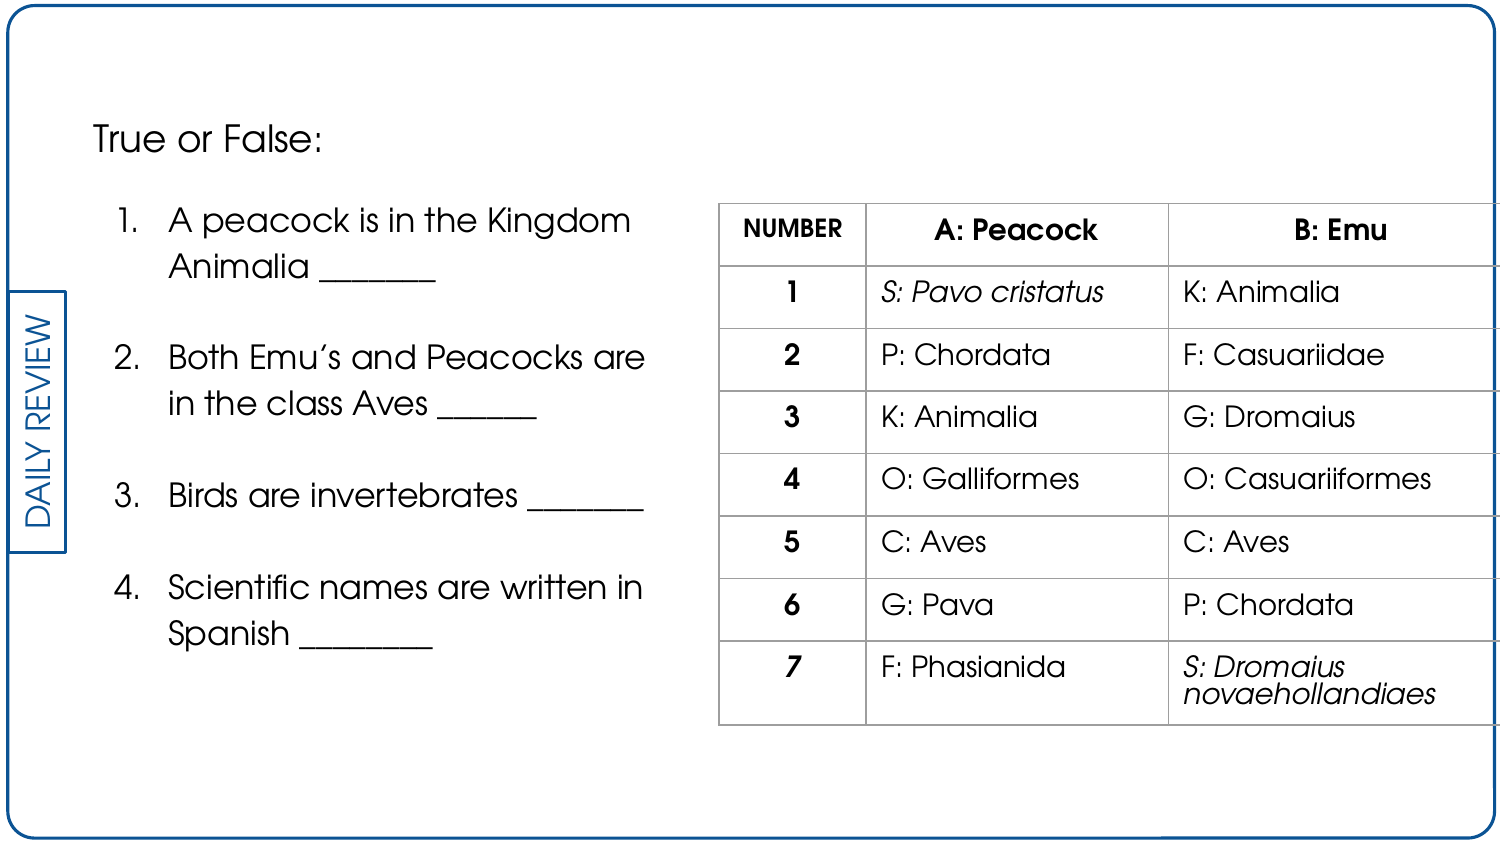

True or False:
A peacock is in the Kingdom Animalia _______

Both Emu’s and Peacocks are in the class Aves ______

Birds are invertebrates _______

Scientific names are written in Spanish ________
| NUMBER | A: Peacock | B: Emu |
| --- | --- | --- |
| 1 | S: Pavo cristatus | K: Animalia |
| 2 | P: Chordata | F: Casuariidae |
| 3 | K: Animalia | G: Dromaius |
| 4 | O: Galliformes | O: Casuariiformes |
| 5 | C: Aves | C: Aves |
| 6 | G: Pava | P: Chordata |
| 7 | F: Phasianida | S: Dromaius novaehollandiaes |